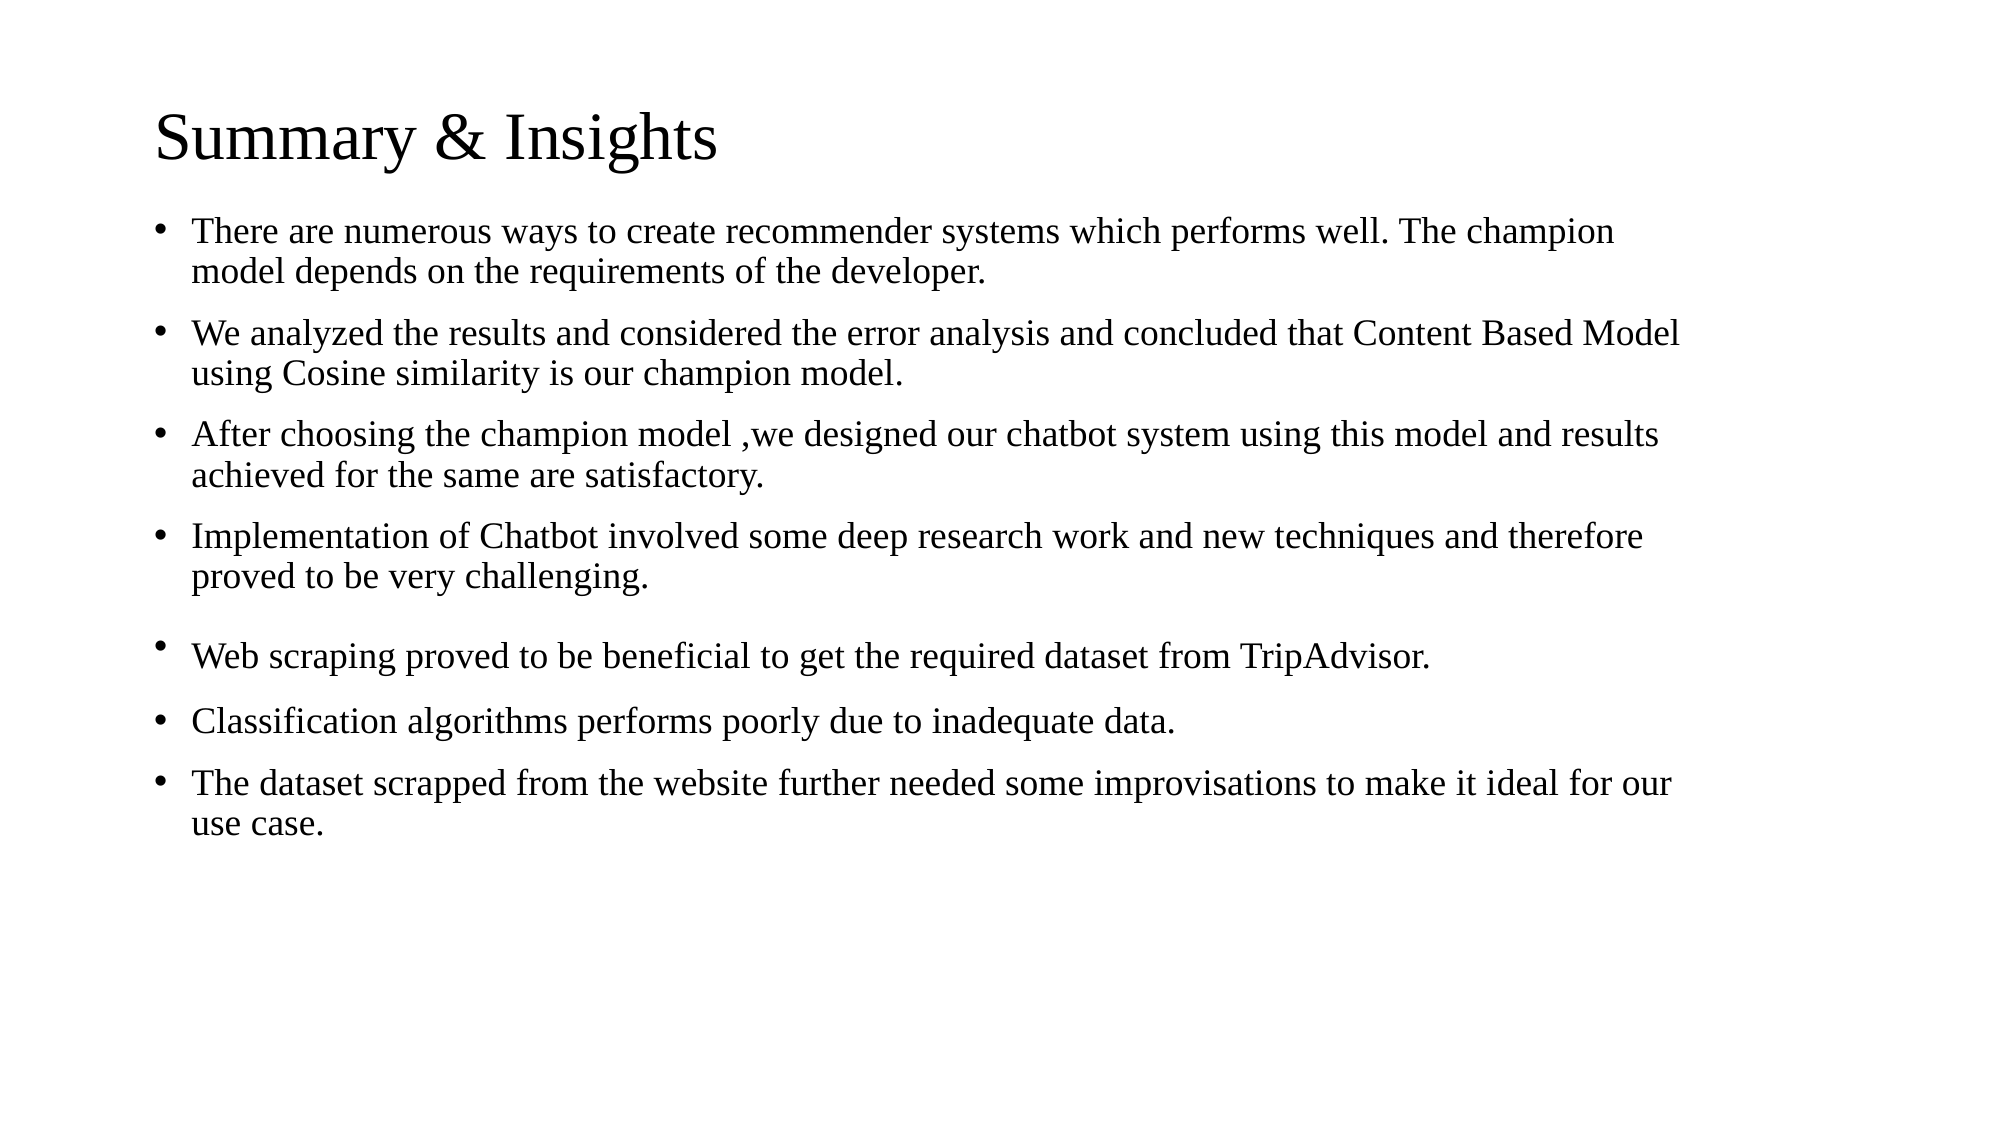

# Summary & Insights
There are numerous ways to create recommender systems which performs well. The champion model depends on the requirements of the developer.
We analyzed the results and considered the error analysis and concluded that Content Based Model using Cosine similarity is our champion model.
After choosing the champion model ,we designed our chatbot system using this model and results achieved for the same are satisfactory.
Implementation of Chatbot involved some deep research work and new techniques and therefore proved to be very challenging.
Web scraping proved to be beneficial to get the required dataset from TripAdvisor.
Classification algorithms performs poorly due to inadequate data.
The dataset scrapped from the website further needed some improvisations to make it ideal for our use case.

30